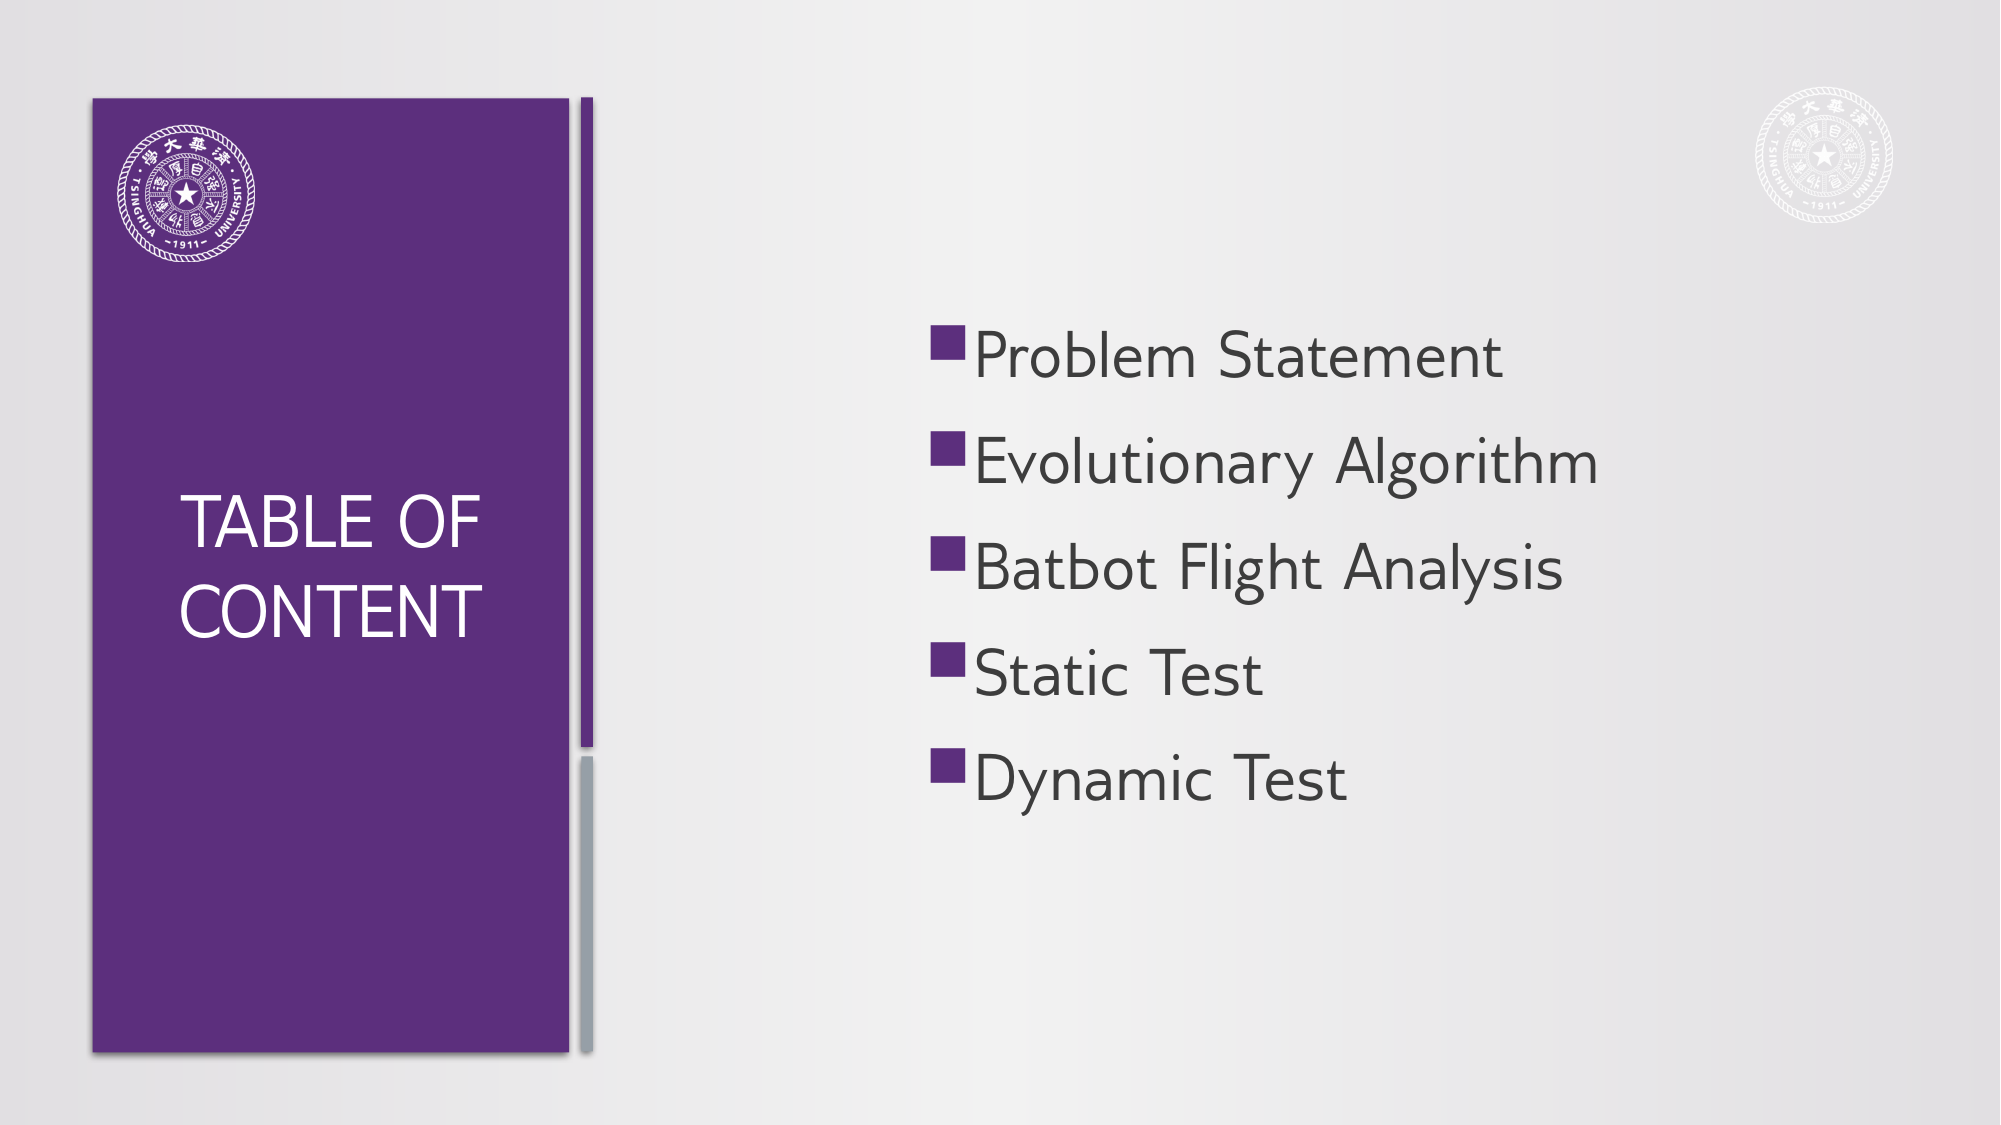

Problem Statement
Evolutionary Algorithm
Batbot Flight Analysis
Static Test
Dynamic Test
# TABLE OF CONTENT